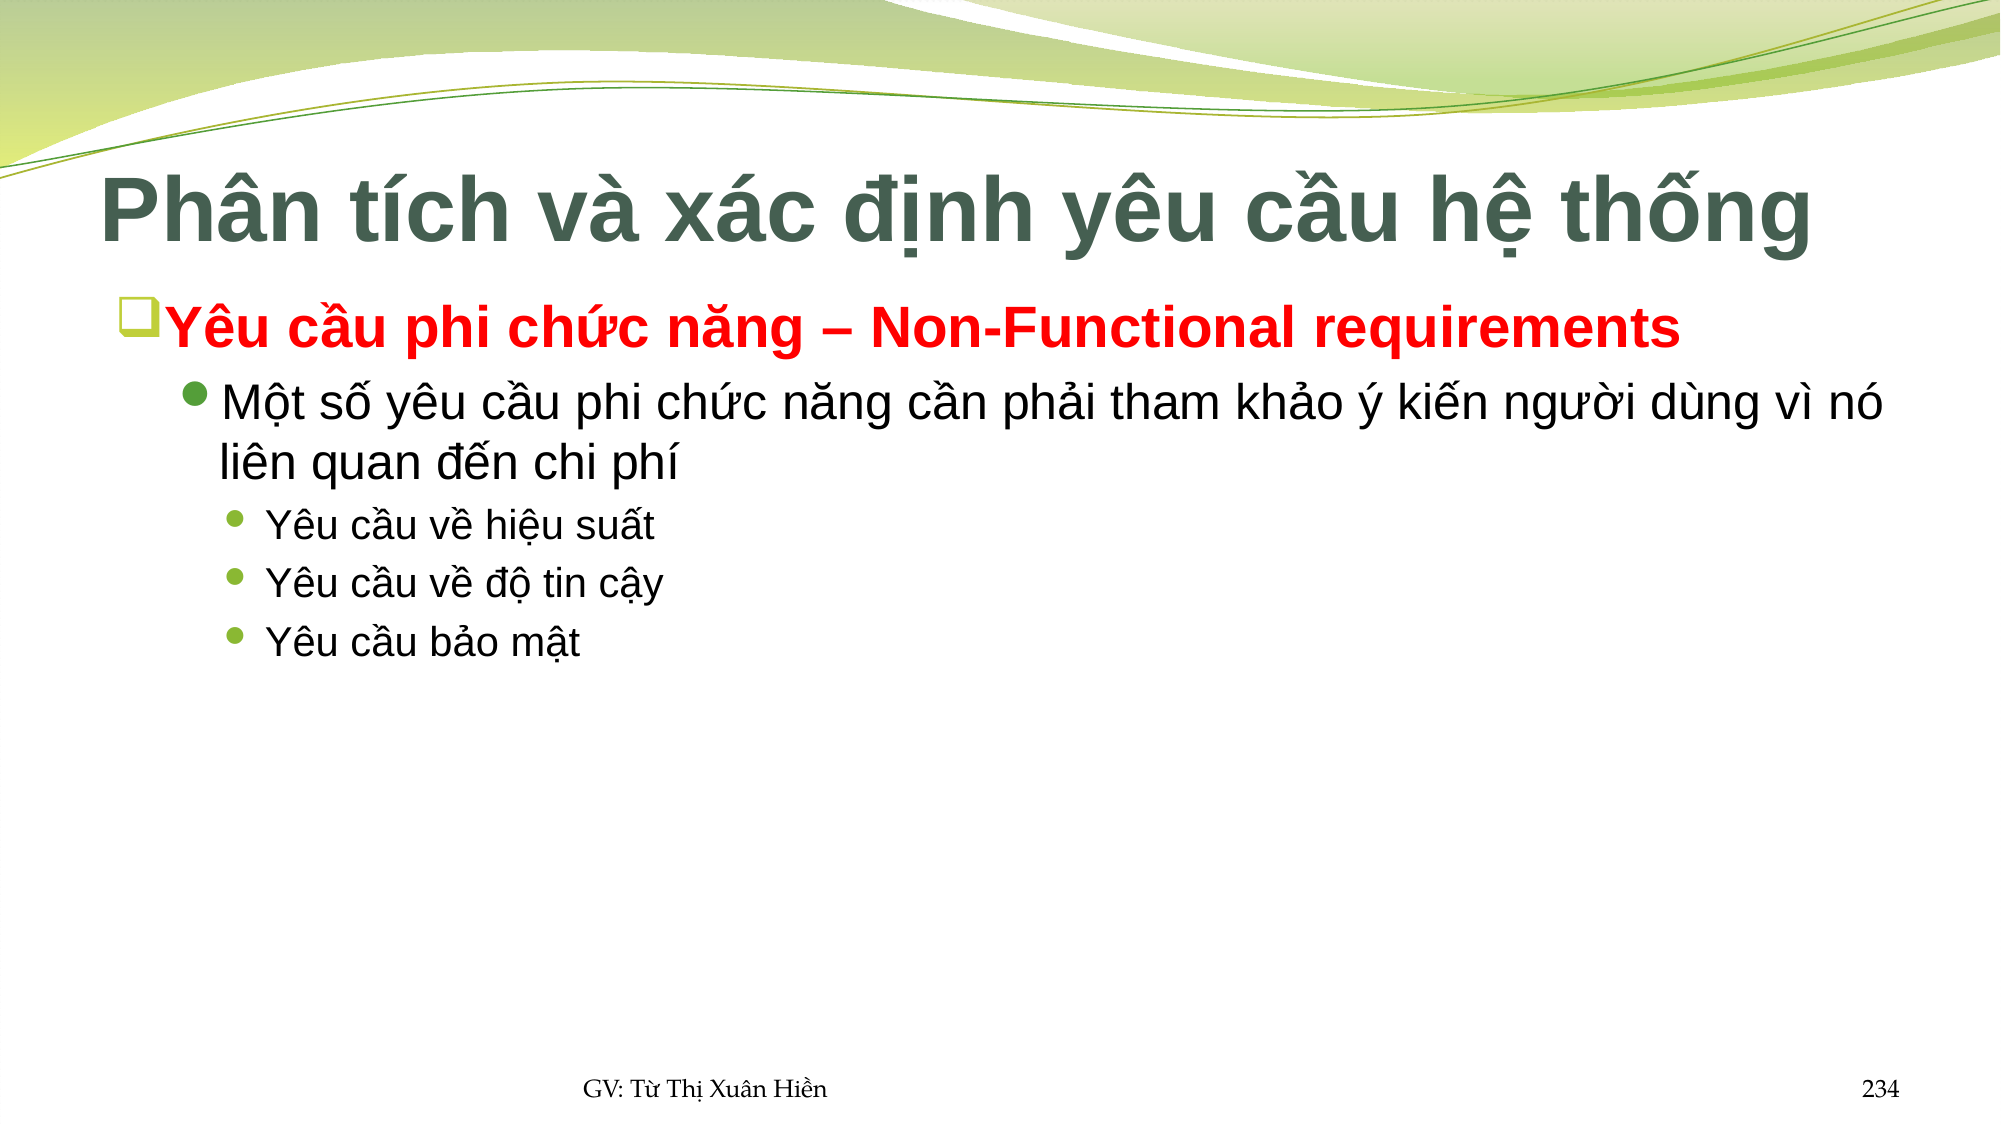

# Phân tích và xác định yêu cầu hệ thống
Yêu cầu phi chức năng – Non-Functional requirements
Một số yêu cầu phi chức năng cần phải tham khảo ý kiến người dùng vì nó liên quan đến chi phí
Yêu cầu về hiệu suất
Yêu cầu về độ tin cậy
Yêu cầu bảo mật
GV: Từ Thị Xuân Hiền
234